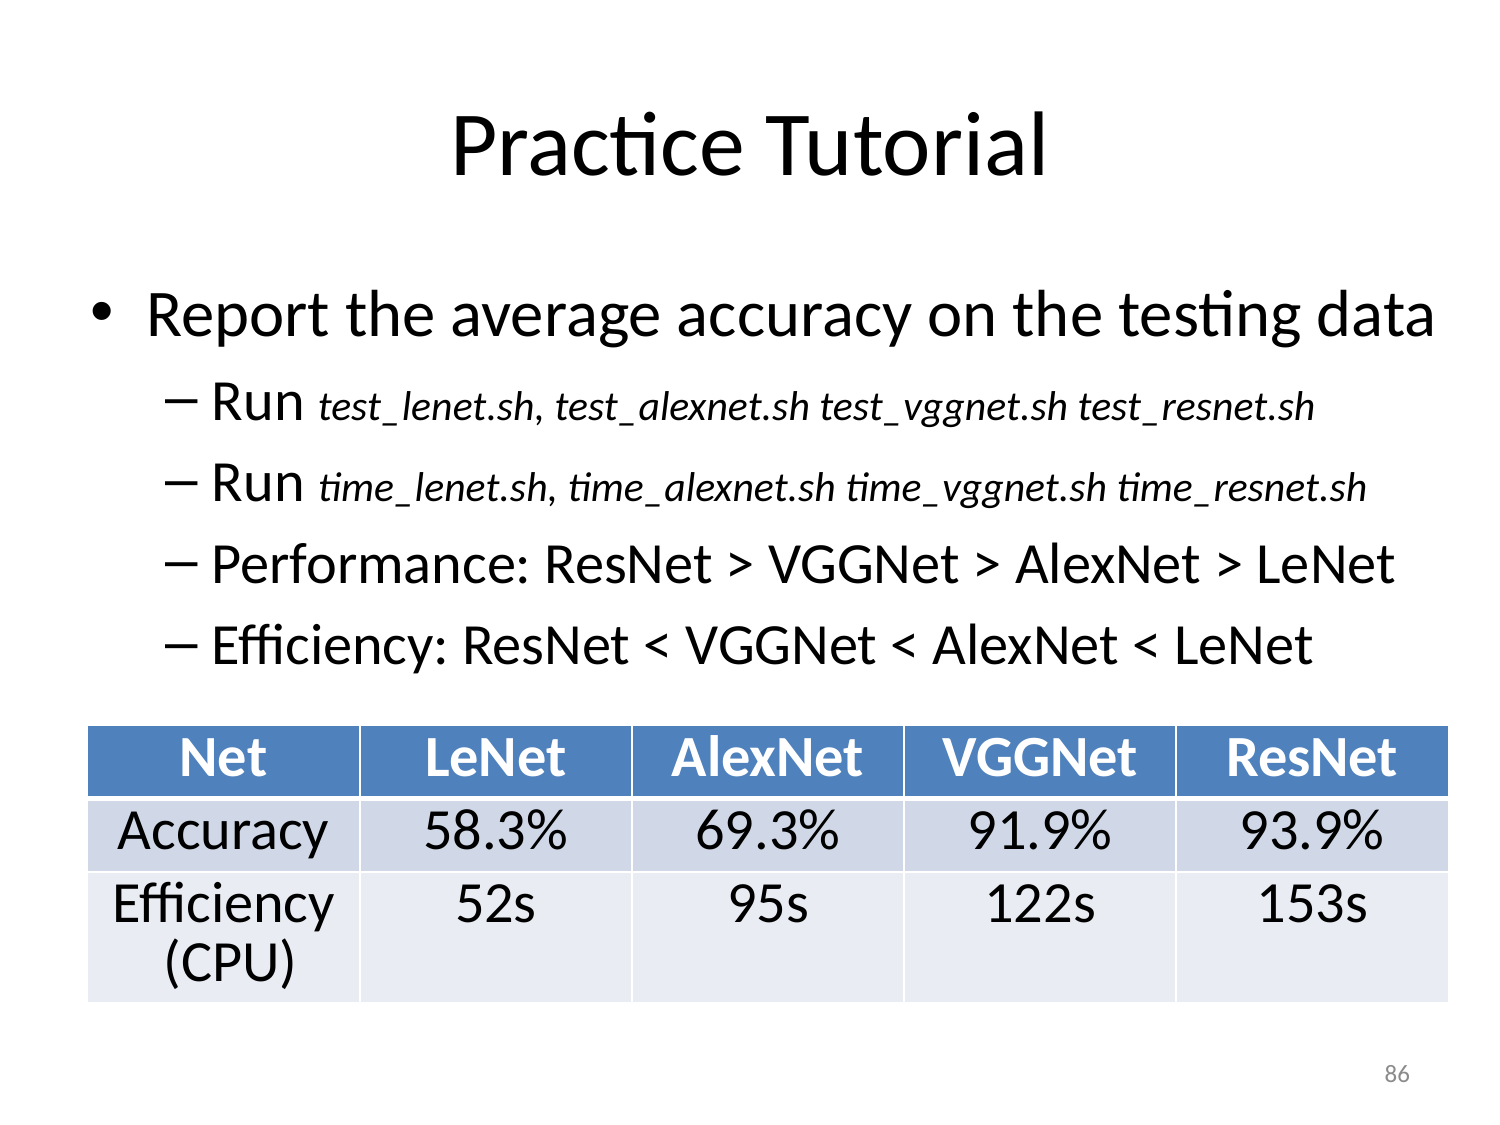

# Practice Tutorial
Report the average accuracy on the testing data
Run test_lenet.sh, test_alexnet.sh test_vggnet.sh test_resnet.sh
Run time_lenet.sh, time_alexnet.sh time_vggnet.sh time_resnet.sh
Performance: ResNet > VGGNet > AlexNet > LeNet
Efficiency: ResNet < VGGNet < AlexNet < LeNet

| Net | LeNet | AlexNet | VGGNet | ResNet |
| --- | --- | --- | --- | --- |
| Accuracy | 58.3% | 69.3% | 91.9% | 93.9% |
| Efficiency (CPU) | 52s | 95s | 122s | 153s |
86